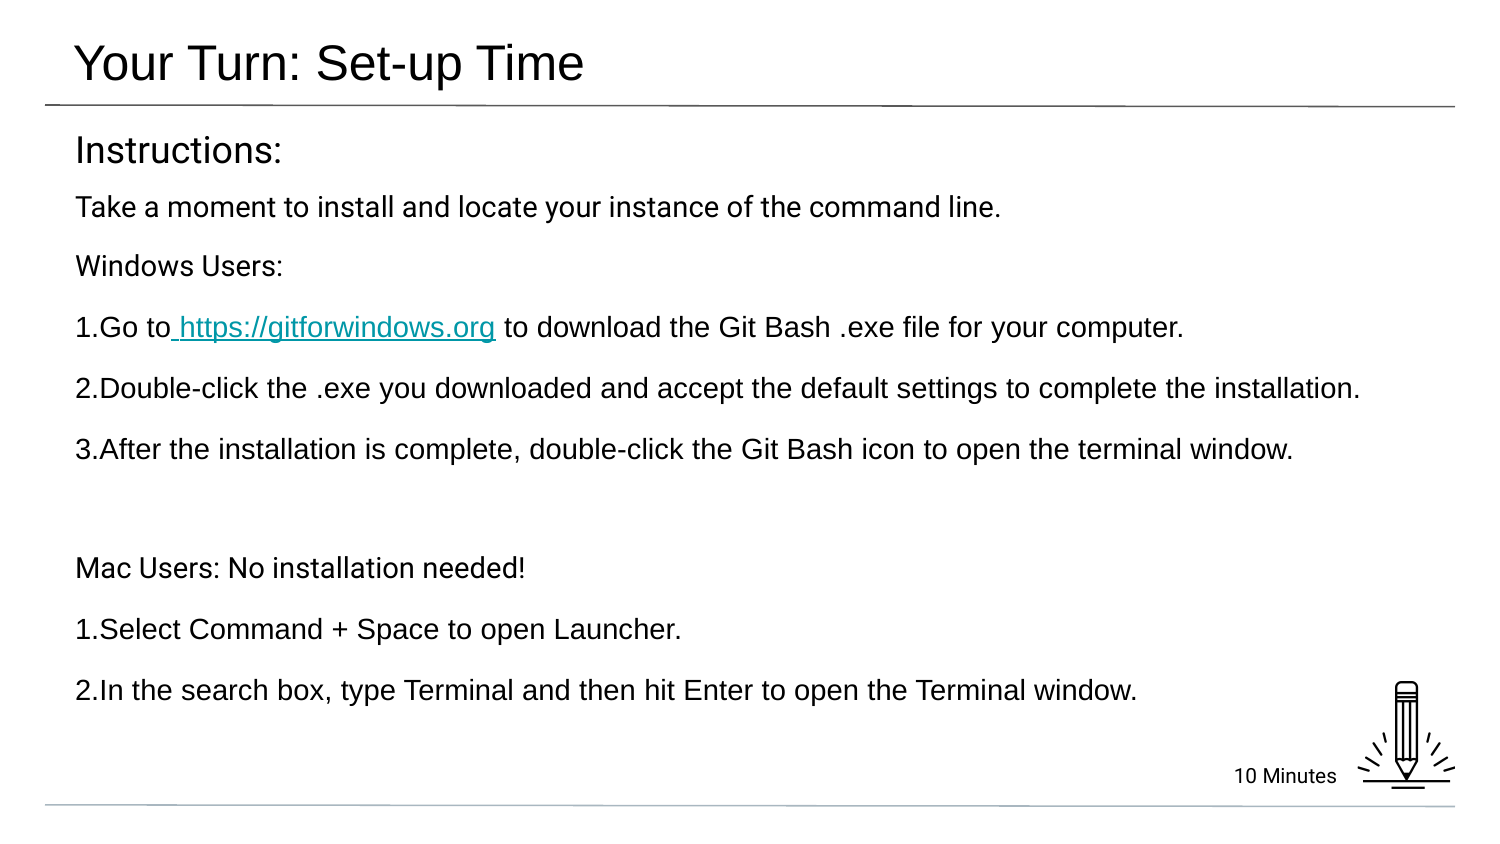

# Your Turn: Set-up Time
Instructions:
Take a moment to install and locate your instance of the command line.
Windows Users:
1.Go to https://gitforwindows.org to download the Git Bash .exe file for your computer.
2.Double-click the .exe you downloaded and accept the default settings to complete the installation.
3.After the installation is complete, double-click the Git Bash icon to open the terminal window.

Mac Users: No installation needed!
1.Select Command + Space to open Launcher.
2.In the search box, type Terminal and then hit Enter to open the Terminal window.

10 Minutes